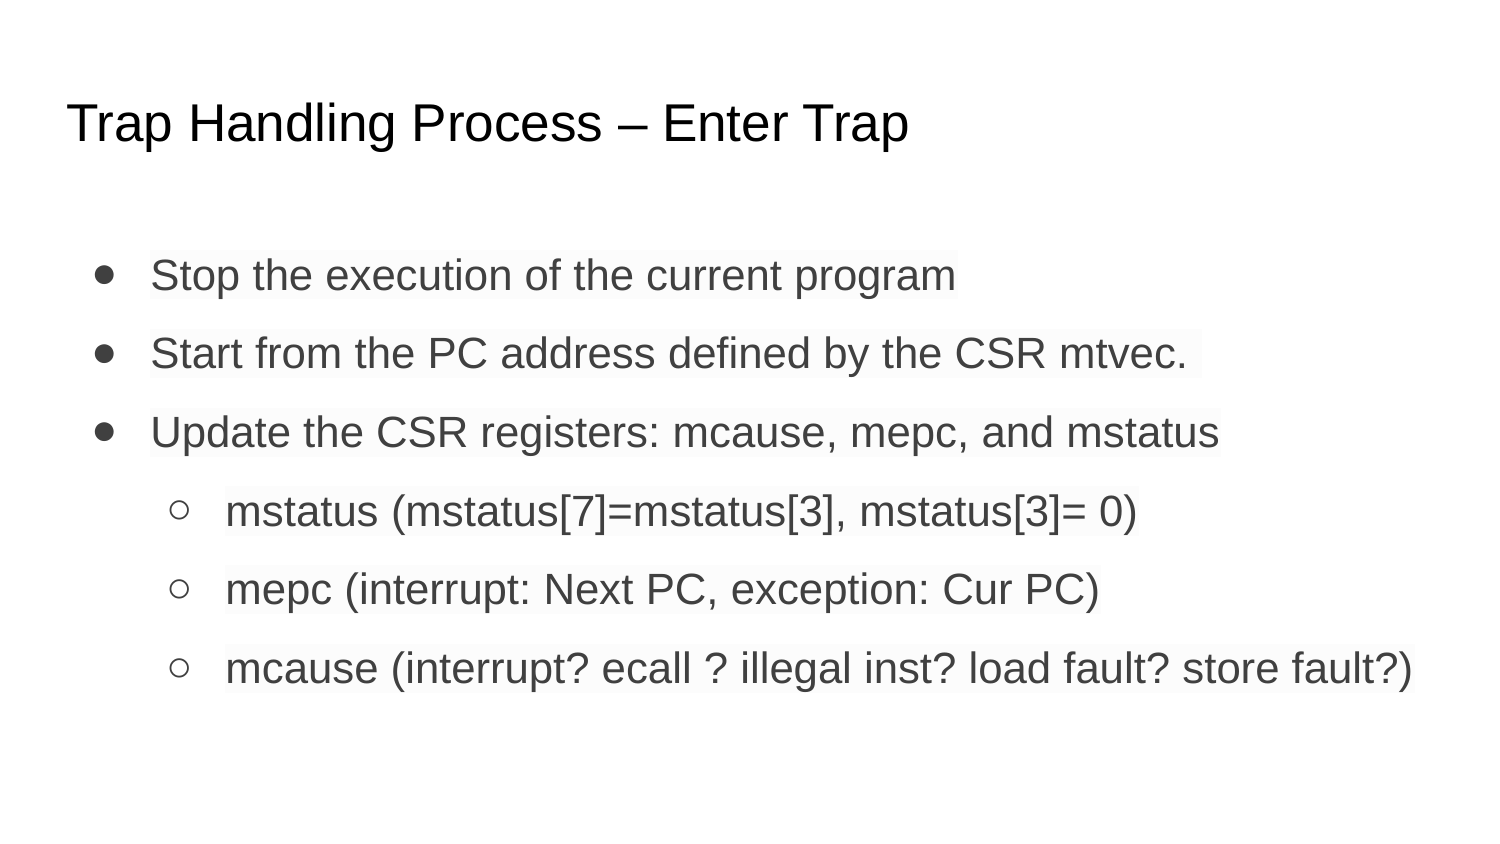

Trap Handling Process – Enter Trap
Stop the execution of the current program
Start from the PC address defined by the CSR mtvec.
Update the CSR registers: mcause, mepc, and mstatus
mstatus (mstatus[7]=mstatus[3], mstatus[3]= 0)
mepc (interrupt: Next PC, exception: Cur PC)
mcause (interrupt? ecall ? illegal inst? load fault? store fault?)